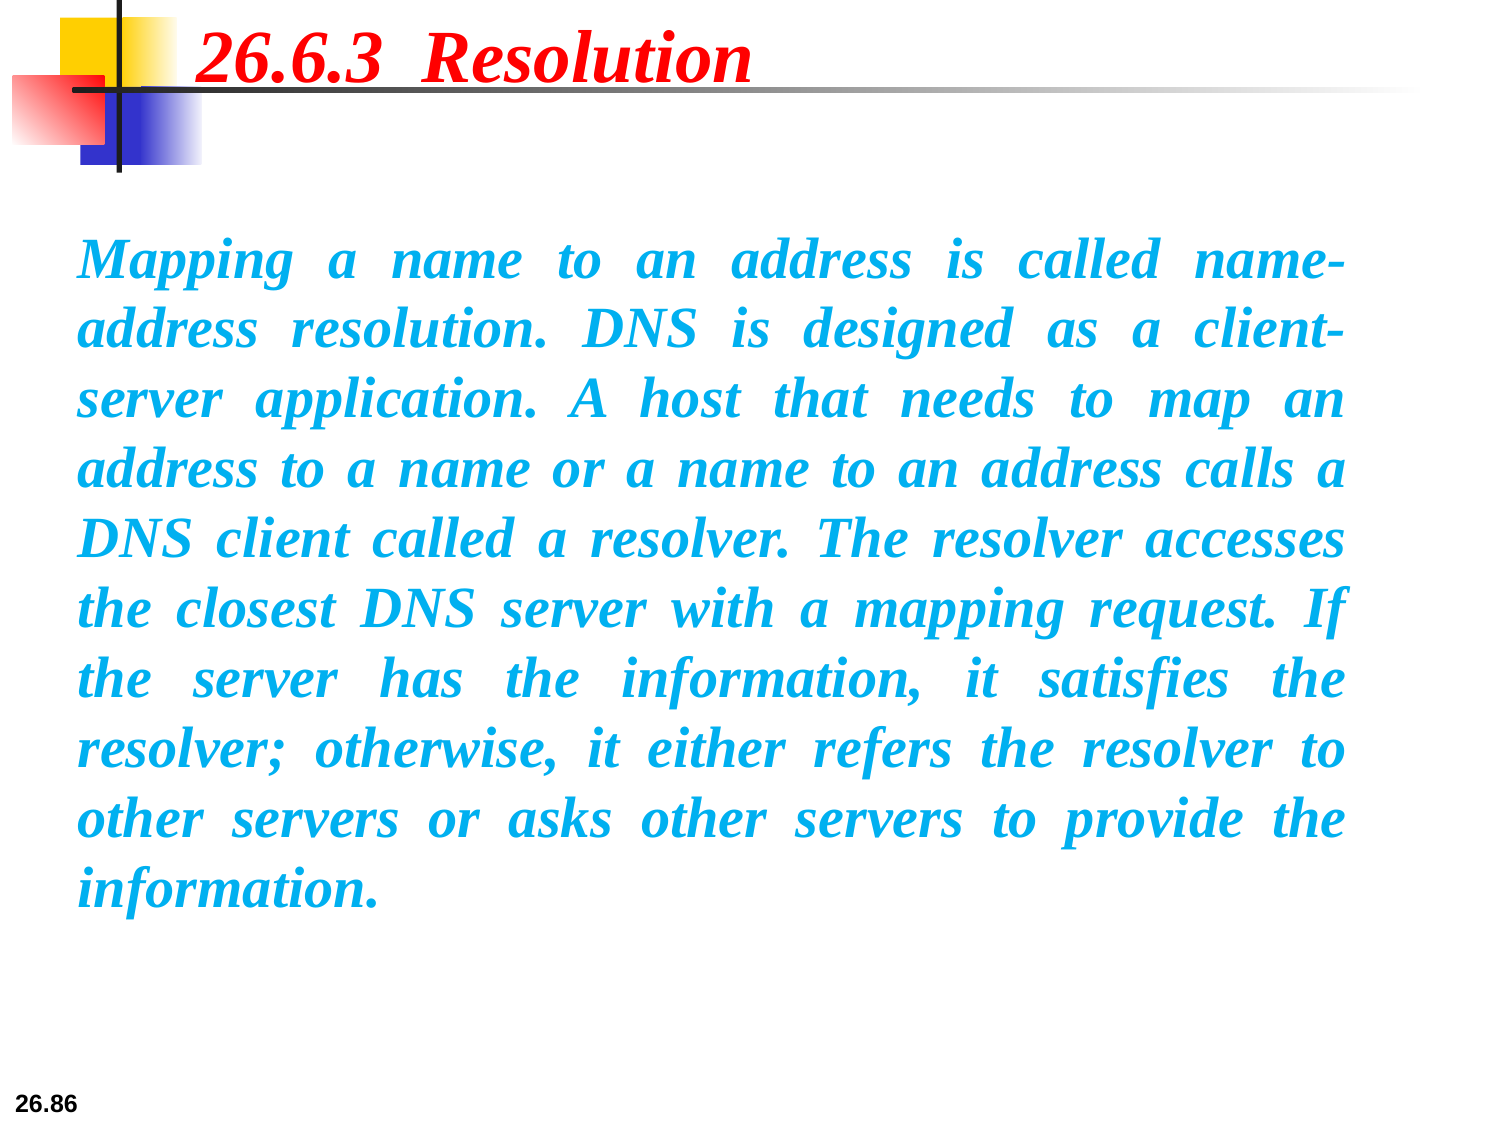

26.6.3  Resolution

Mapping a name to an address is called name-address resolution. DNS is designed as a client-server application. A host that needs to map an address to a name or a name to an address calls a DNS client called a resolver. The resolver accesses the closest DNS server with a mapping request. If the server has the information, it satisfies the resolver; otherwise, it either refers the resolver to other servers or asks other servers to provide the information.
26.86